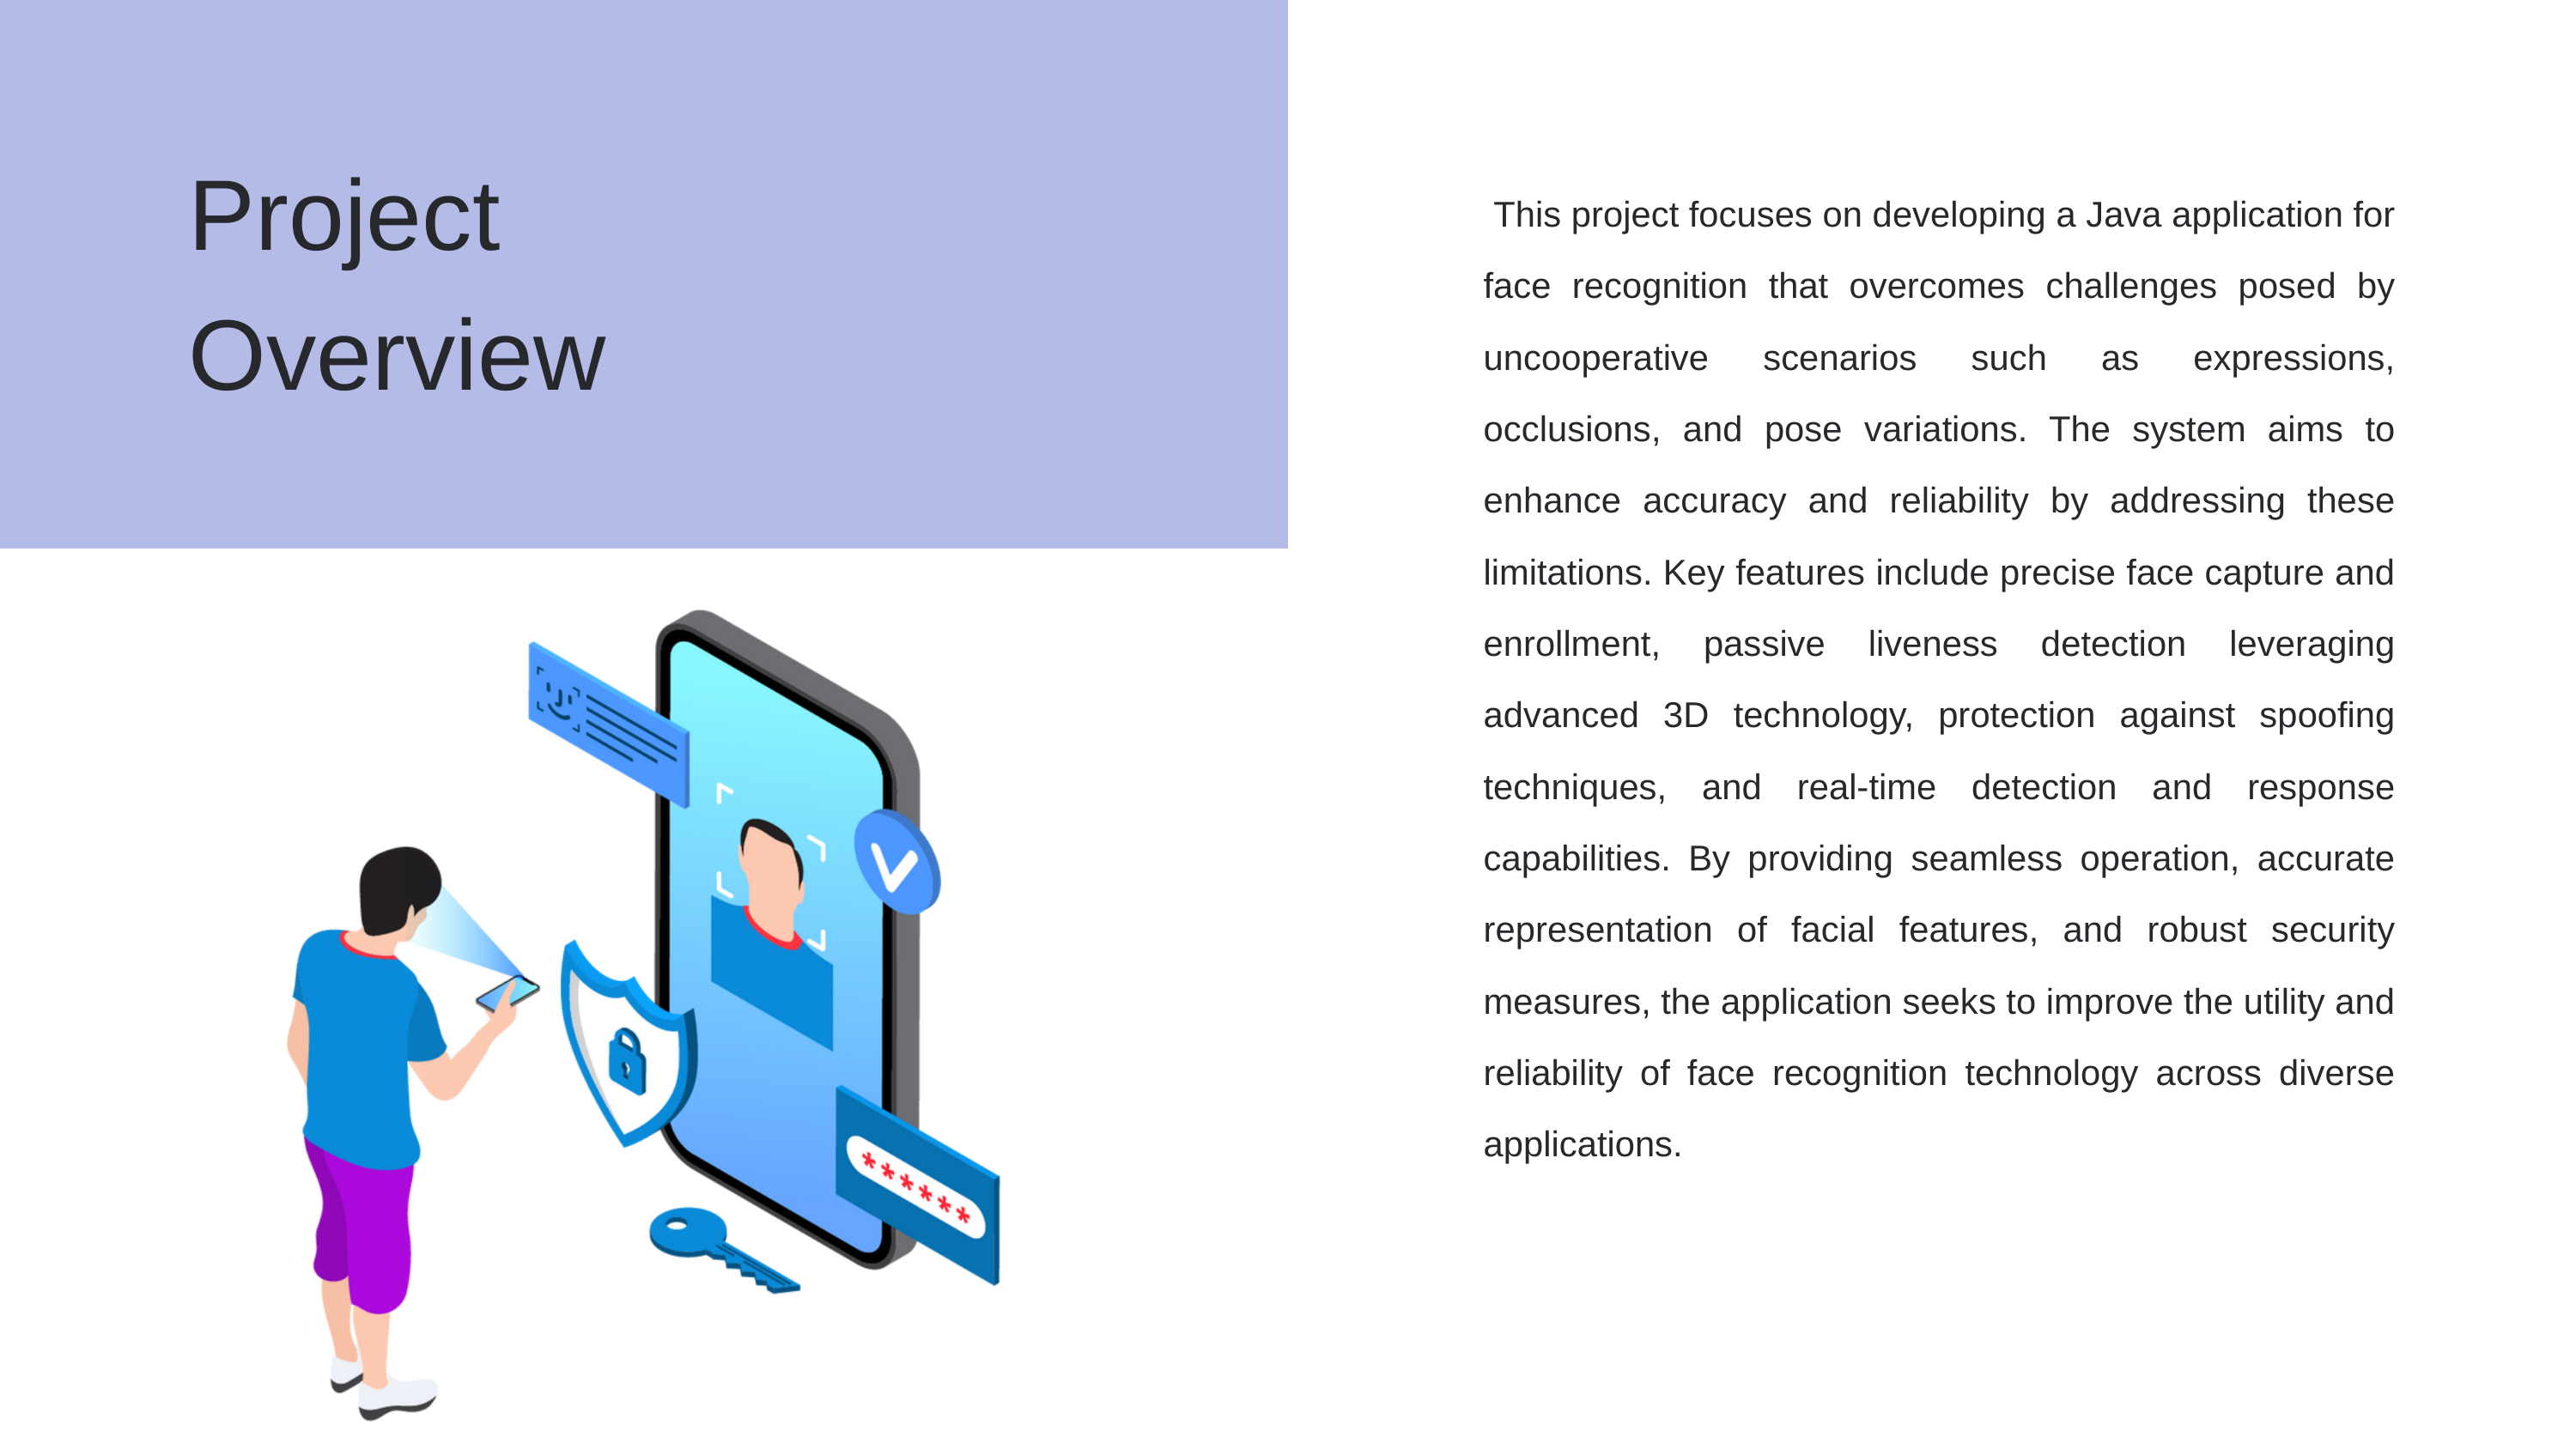

Project
Overview
 This project focuses on developing a Java application for face recognition that overcomes challenges posed by uncooperative scenarios such as expressions, occlusions, and pose variations. The system aims to enhance accuracy and reliability by addressing these limitations. Key features include precise face capture and enrollment, passive liveness detection leveraging advanced 3D technology, protection against spoofing techniques, and real-time detection and response capabilities. By providing seamless operation, accurate representation of facial features, and robust security measures, the application seeks to improve the utility and reliability of face recognition technology across diverse applications.